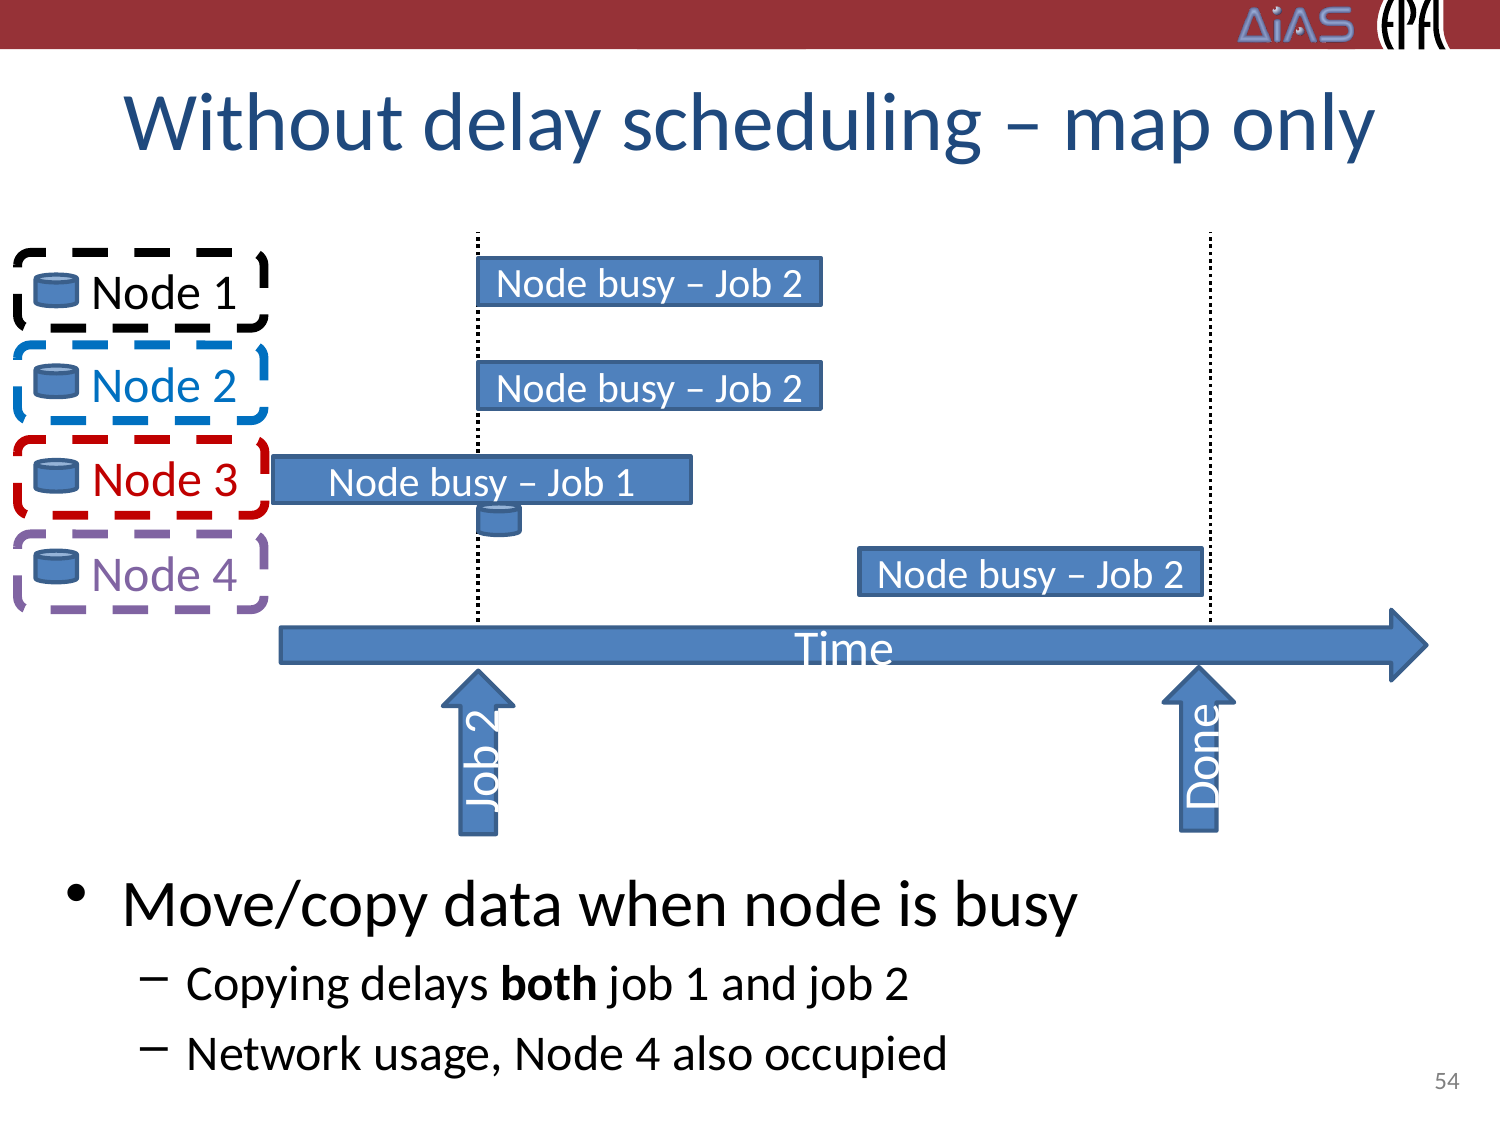

# Without delay scheduling – map only
Node 1

Node busy – Job 2

Node 2

Node busy – Job 2

Node 3

Node busy – Job 1

Node 4

Node busy – Job 2

Time
Done
Job 2
Move/copy data when node is busy
Copying delays both job 1 and job 2
Network usage, Node 4 also occupied

54